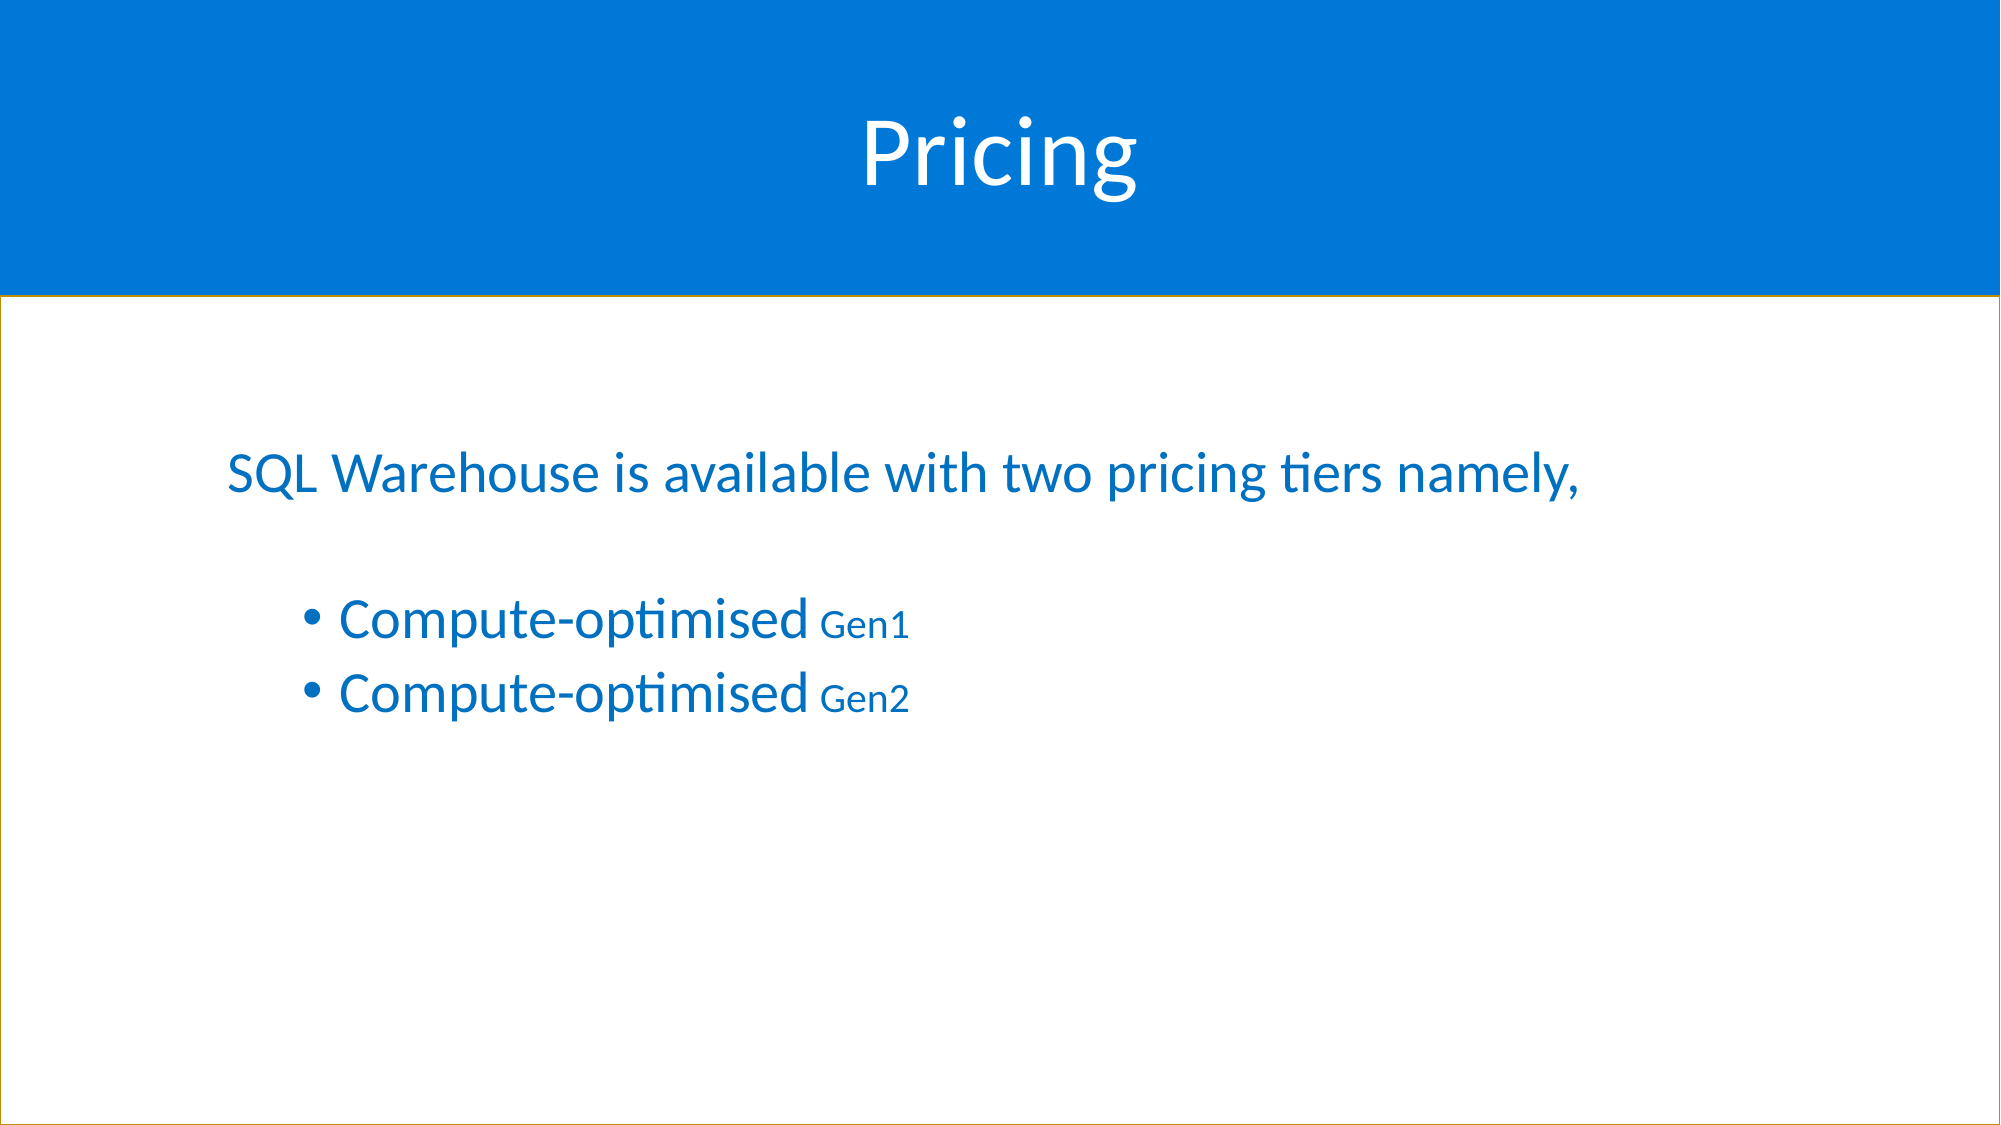

# Pricing

SQL Warehouse is available with two pricing tiers namely,

Compute-optimised Gen1
Compute-optimised Gen2